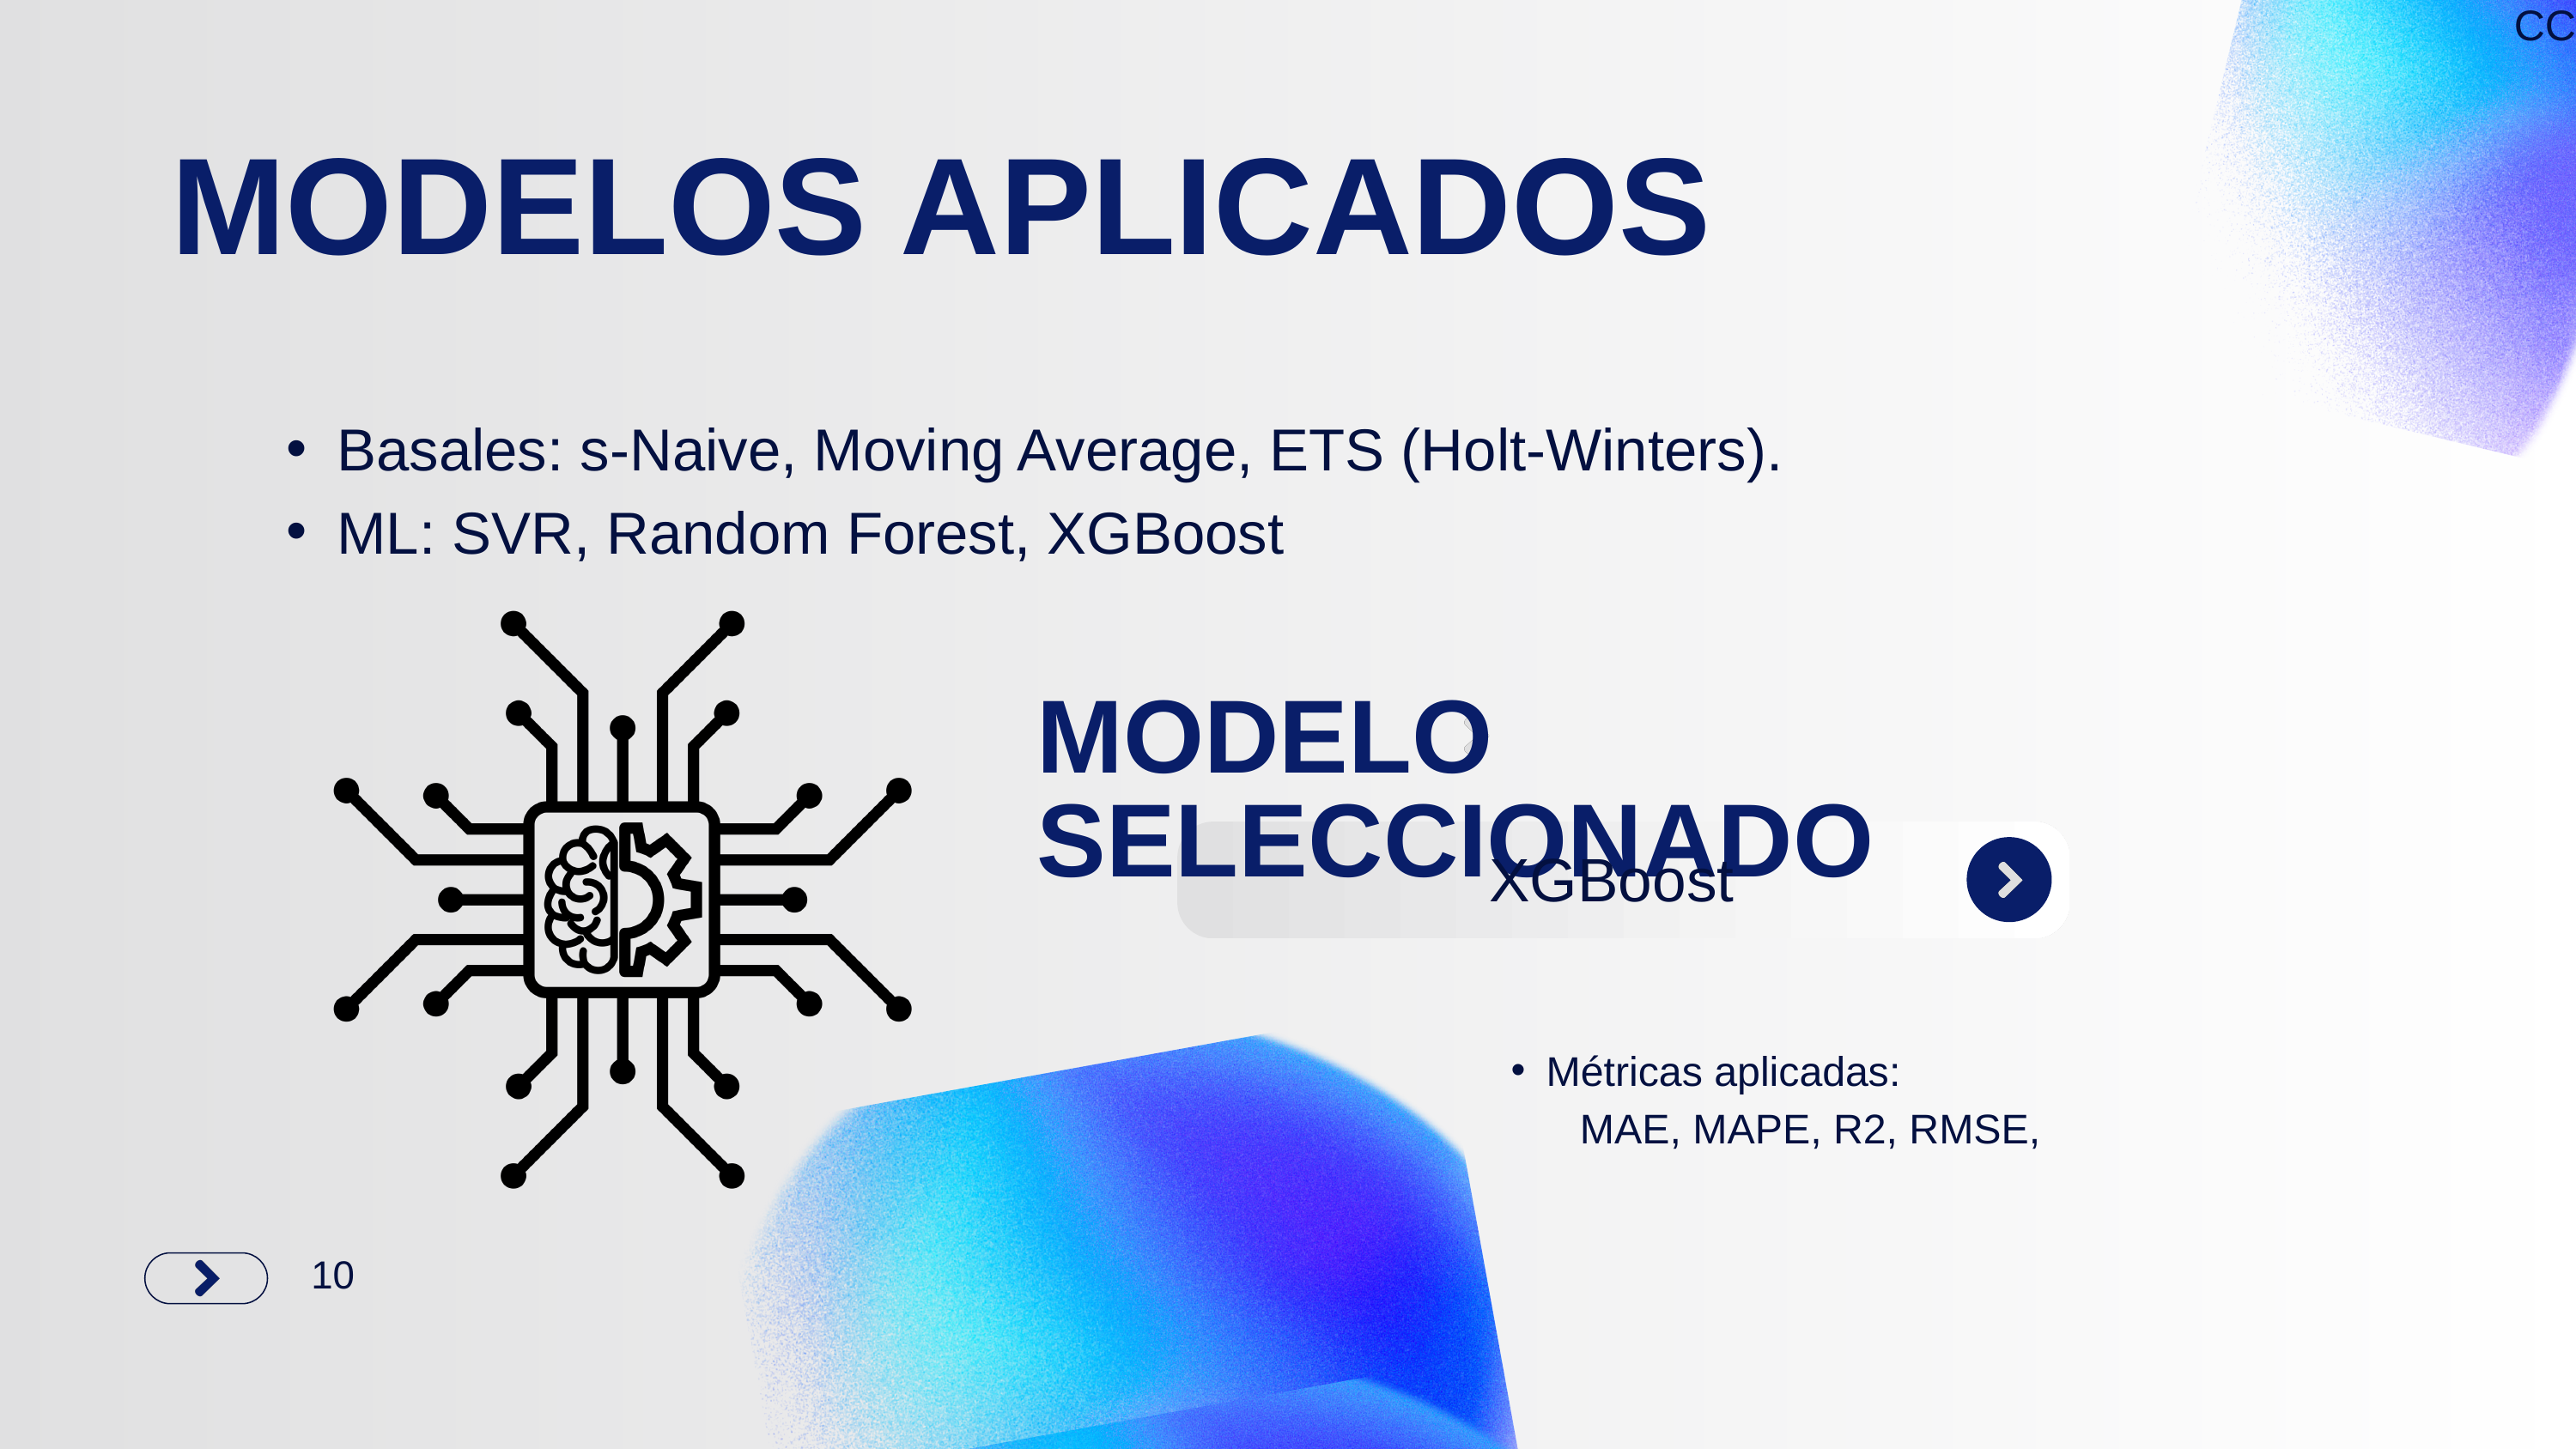

CC
MODELOS APLICADOS
Basales: s-Naive, Moving Average, ETS (Holt-Winters).
ML: SVR, Random Forest, XGBoost

MODELO SELECCIONADO

XGBoost

Métricas aplicadas:
         MAE, MAPE, R2, RMSE,

10